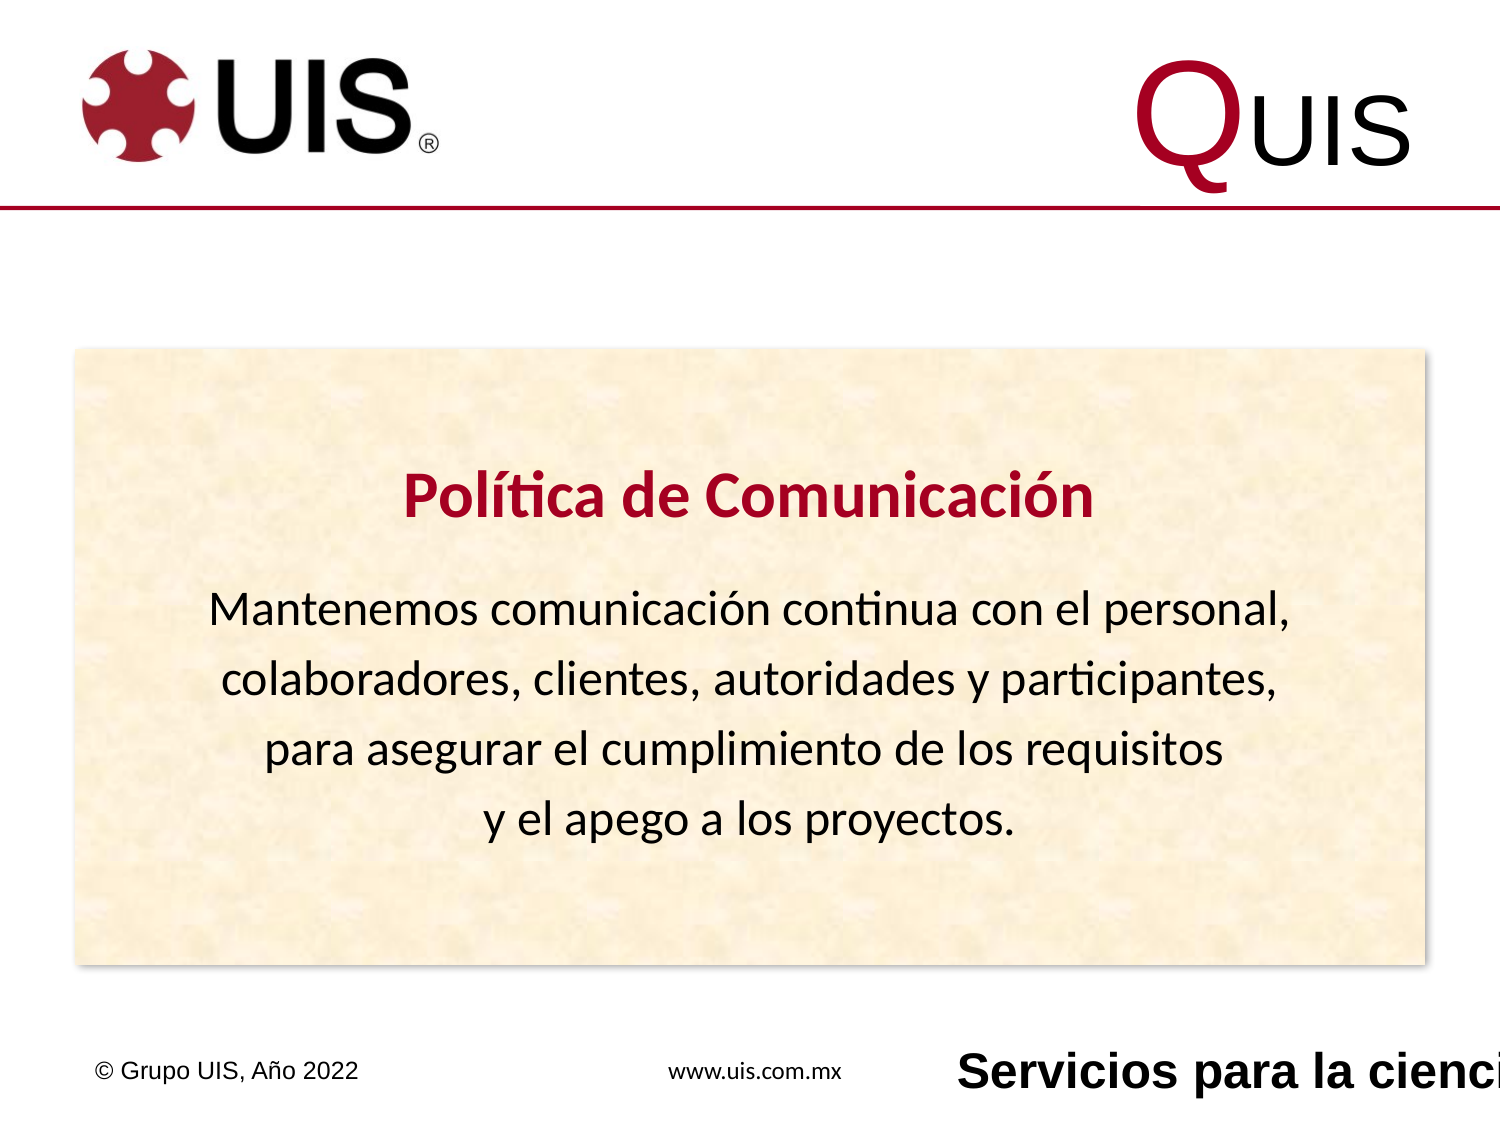

Política de Comunicación

Mantenemos comunicación continua con el personal,
 colaboradores, clientes, autoridades y participantes,
para asegurar el cumplimiento de los requisitos
y el apego a los proyectos.